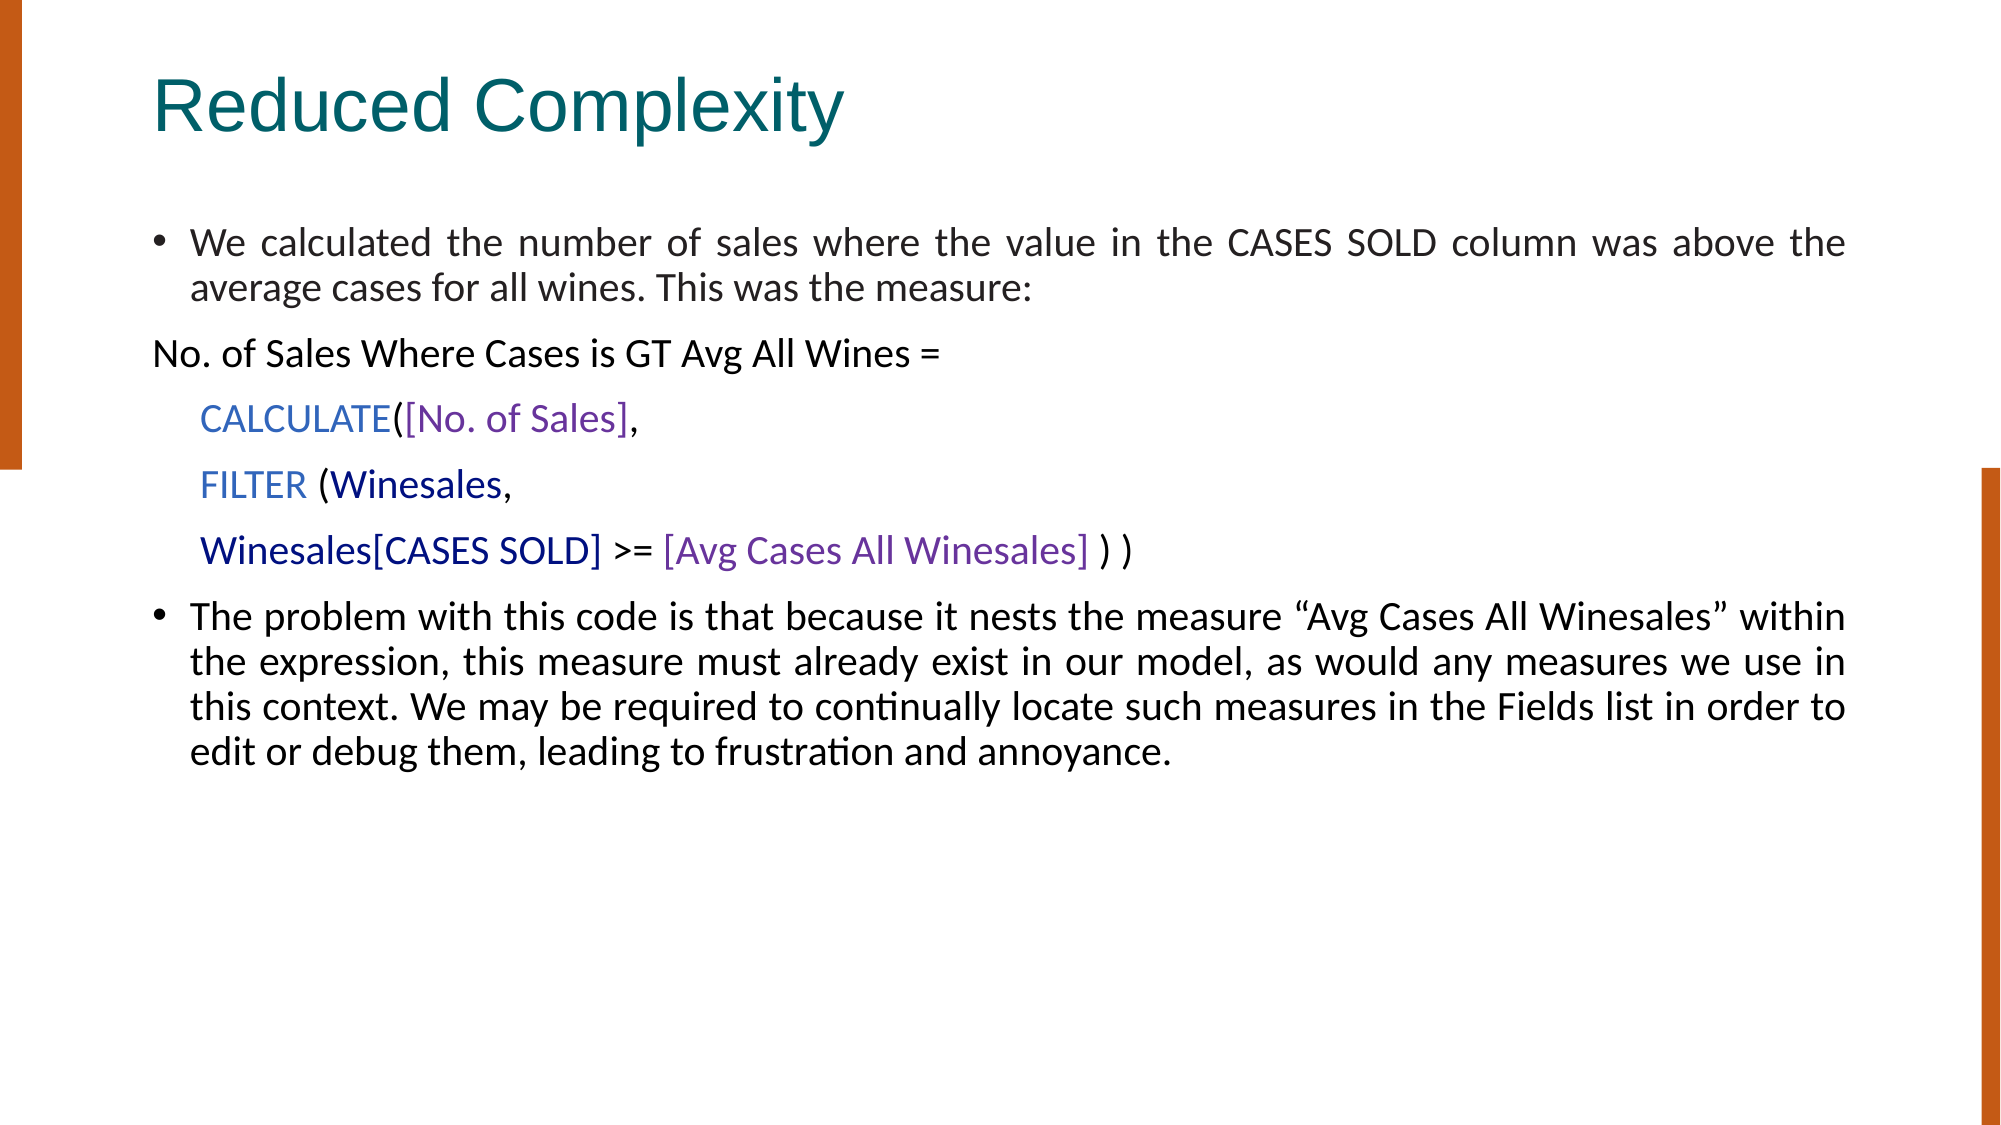

# Reduced Complexity
We calculated the number of sales where the value in the CASES SOLD column was above the average cases for all wines. This was the measure:
No. of Sales Where Cases is GT Avg All Wines =
     CALCULATE([No. of Sales],
     FILTER (Winesales,
     Winesales[CASES SOLD] >= [Avg Cases All Winesales] ) )
The problem with this code is that because it nests the measure “Avg Cases All Winesales” within the expression, this measure must already exist in our model, as would any measures we use in this context. We may be required to continually locate such measures in the Fields list in order to edit or debug them, leading to frustration and annoyance.